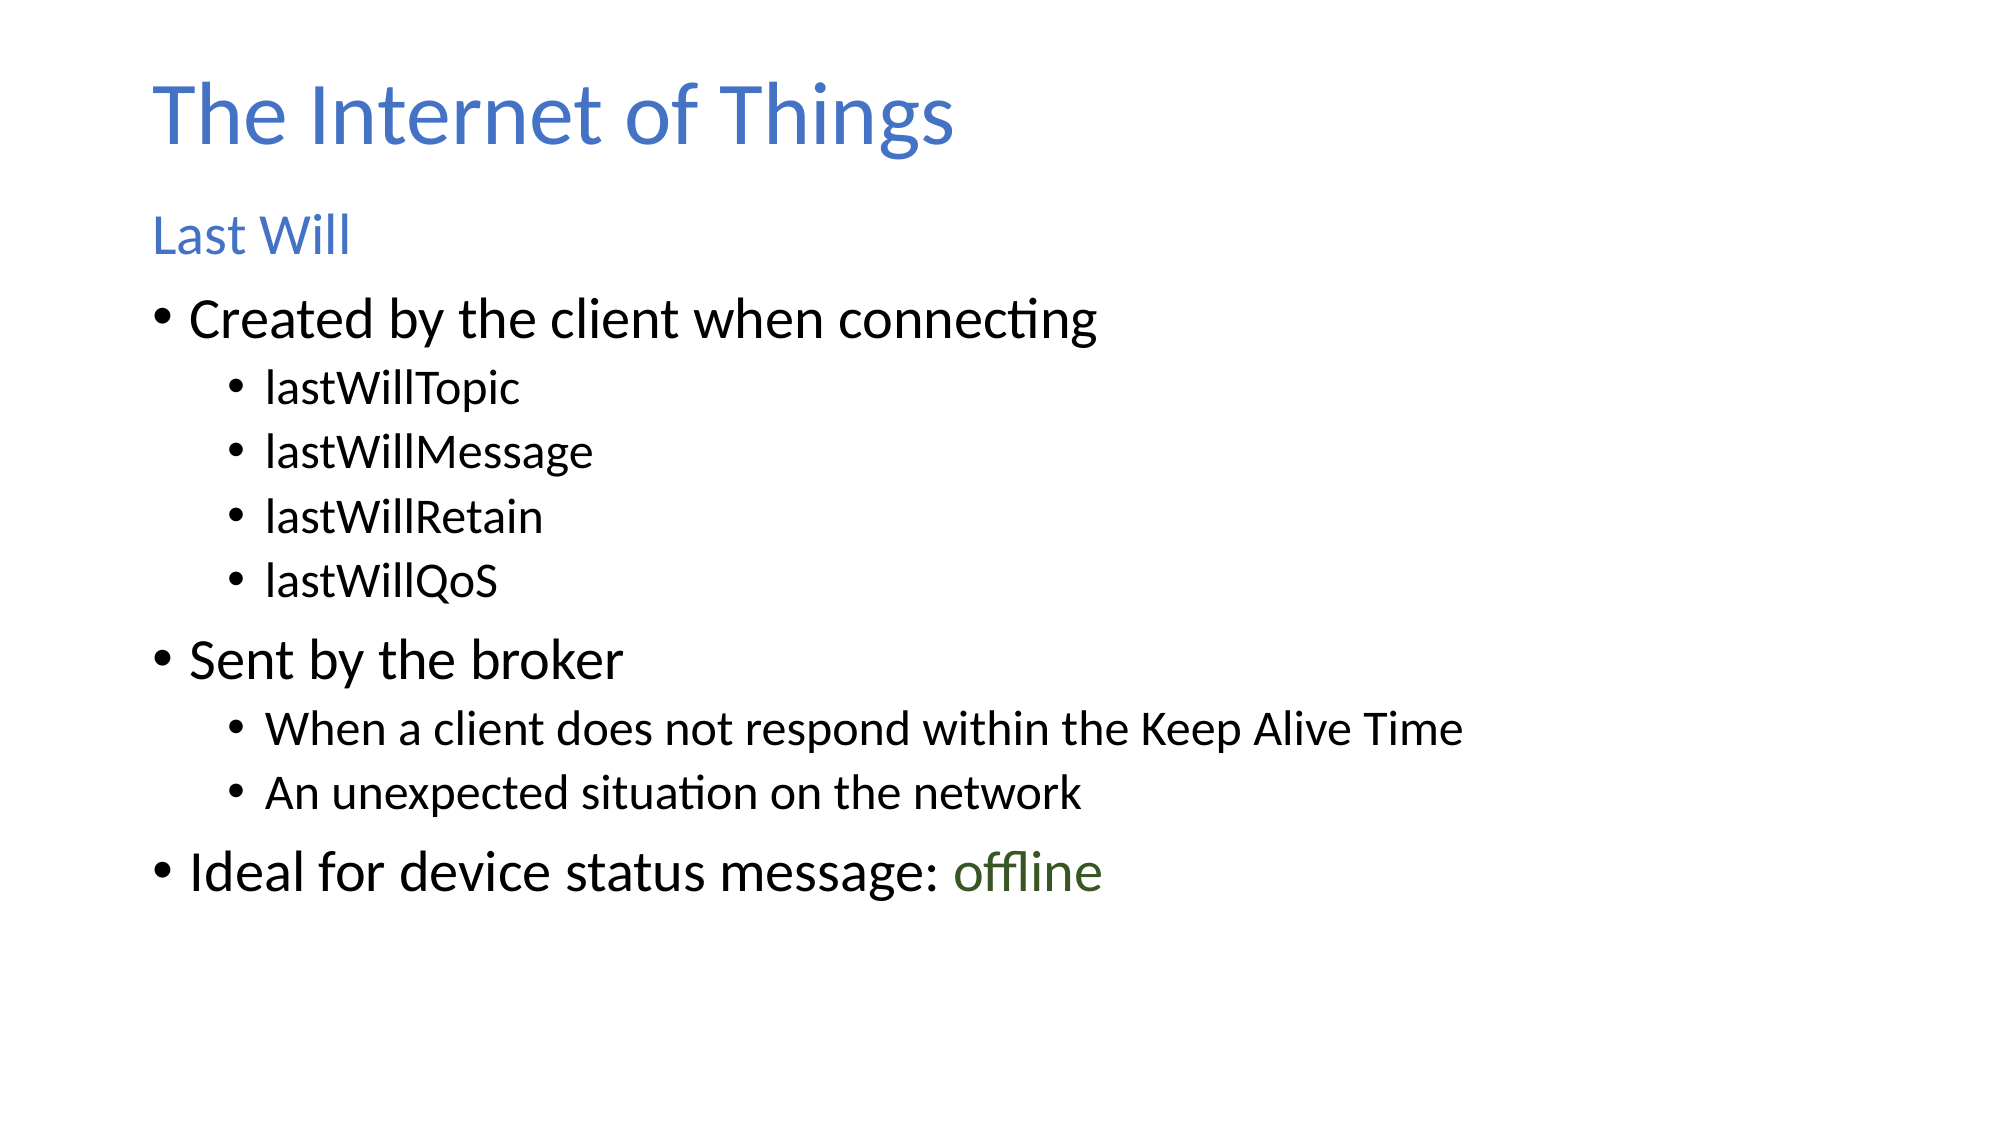

# The Internet of Things
Last Will
Created by the client when connecting
lastWillTopic
lastWillMessage
lastWillRetain
lastWillQoS
Sent by the broker
When a client does not respond within the Keep Alive Time
An unexpected situation on the network
Ideal for device status message: offline